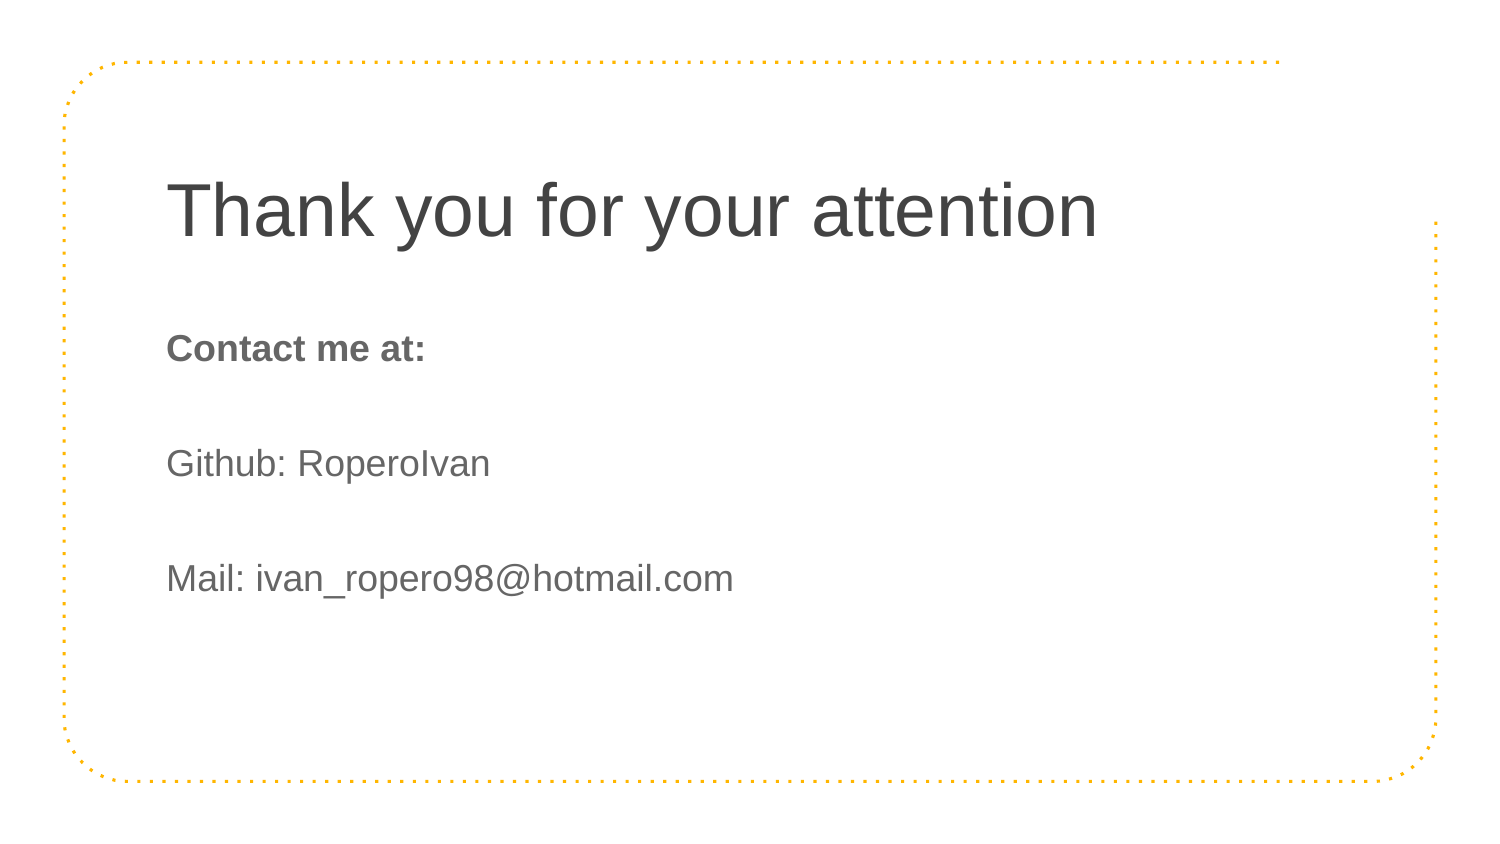

# Thank you for your attention
Contact me at:

Github: RoperoIvan

Mail: ivan_ropero98@hotmail.com